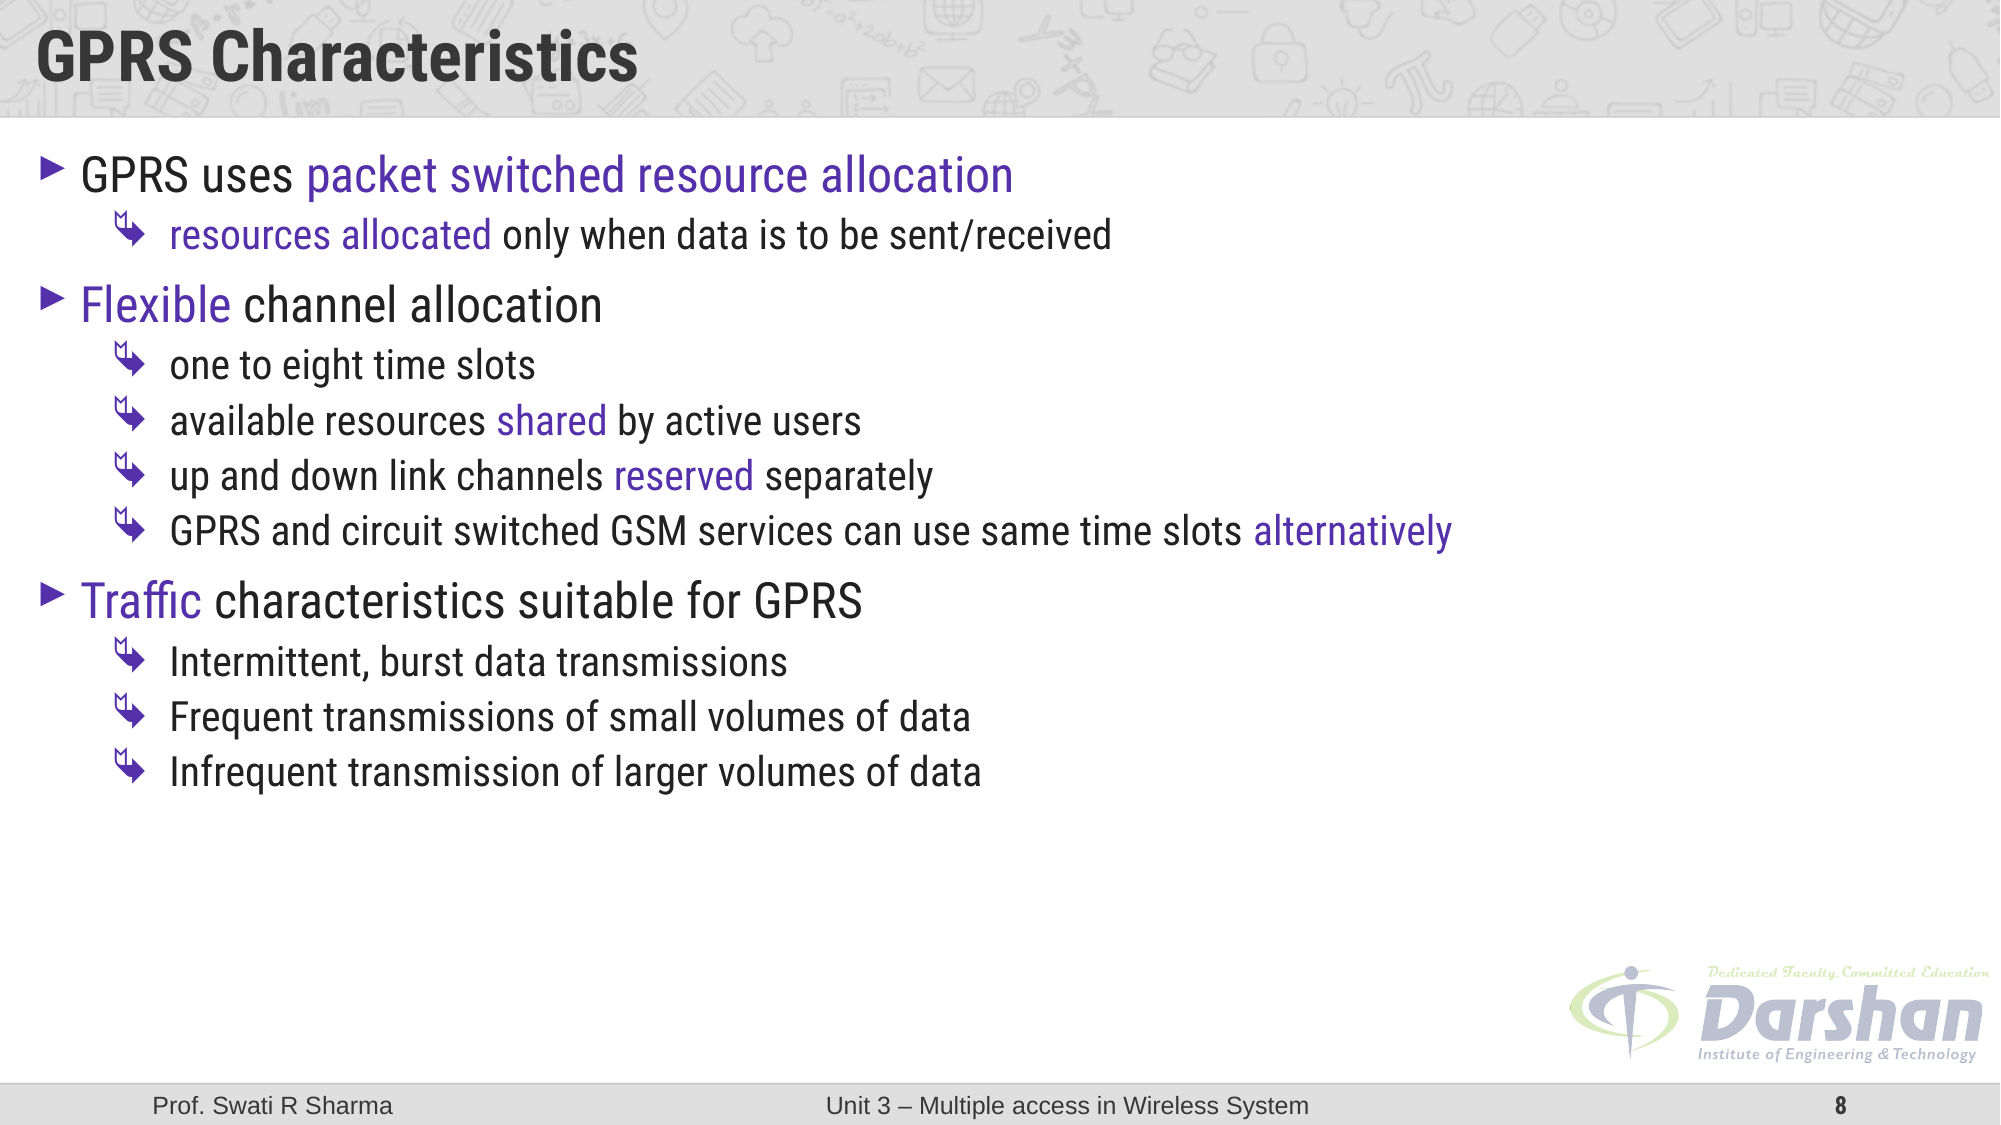

# GPRS Characteristics
GPRS uses packet switched resource allocation
resources allocated only when data is to be sent/received
Flexible channel allocation
one to eight time slots
available resources shared by active users
up and down link channels reserved separately
GPRS and circuit switched GSM services can use same time slots alternatively
Traffic characteristics suitable for GPRS
Intermittent, burst data transmissions
Frequent transmissions of small volumes of data
Infrequent transmission of larger volumes of data